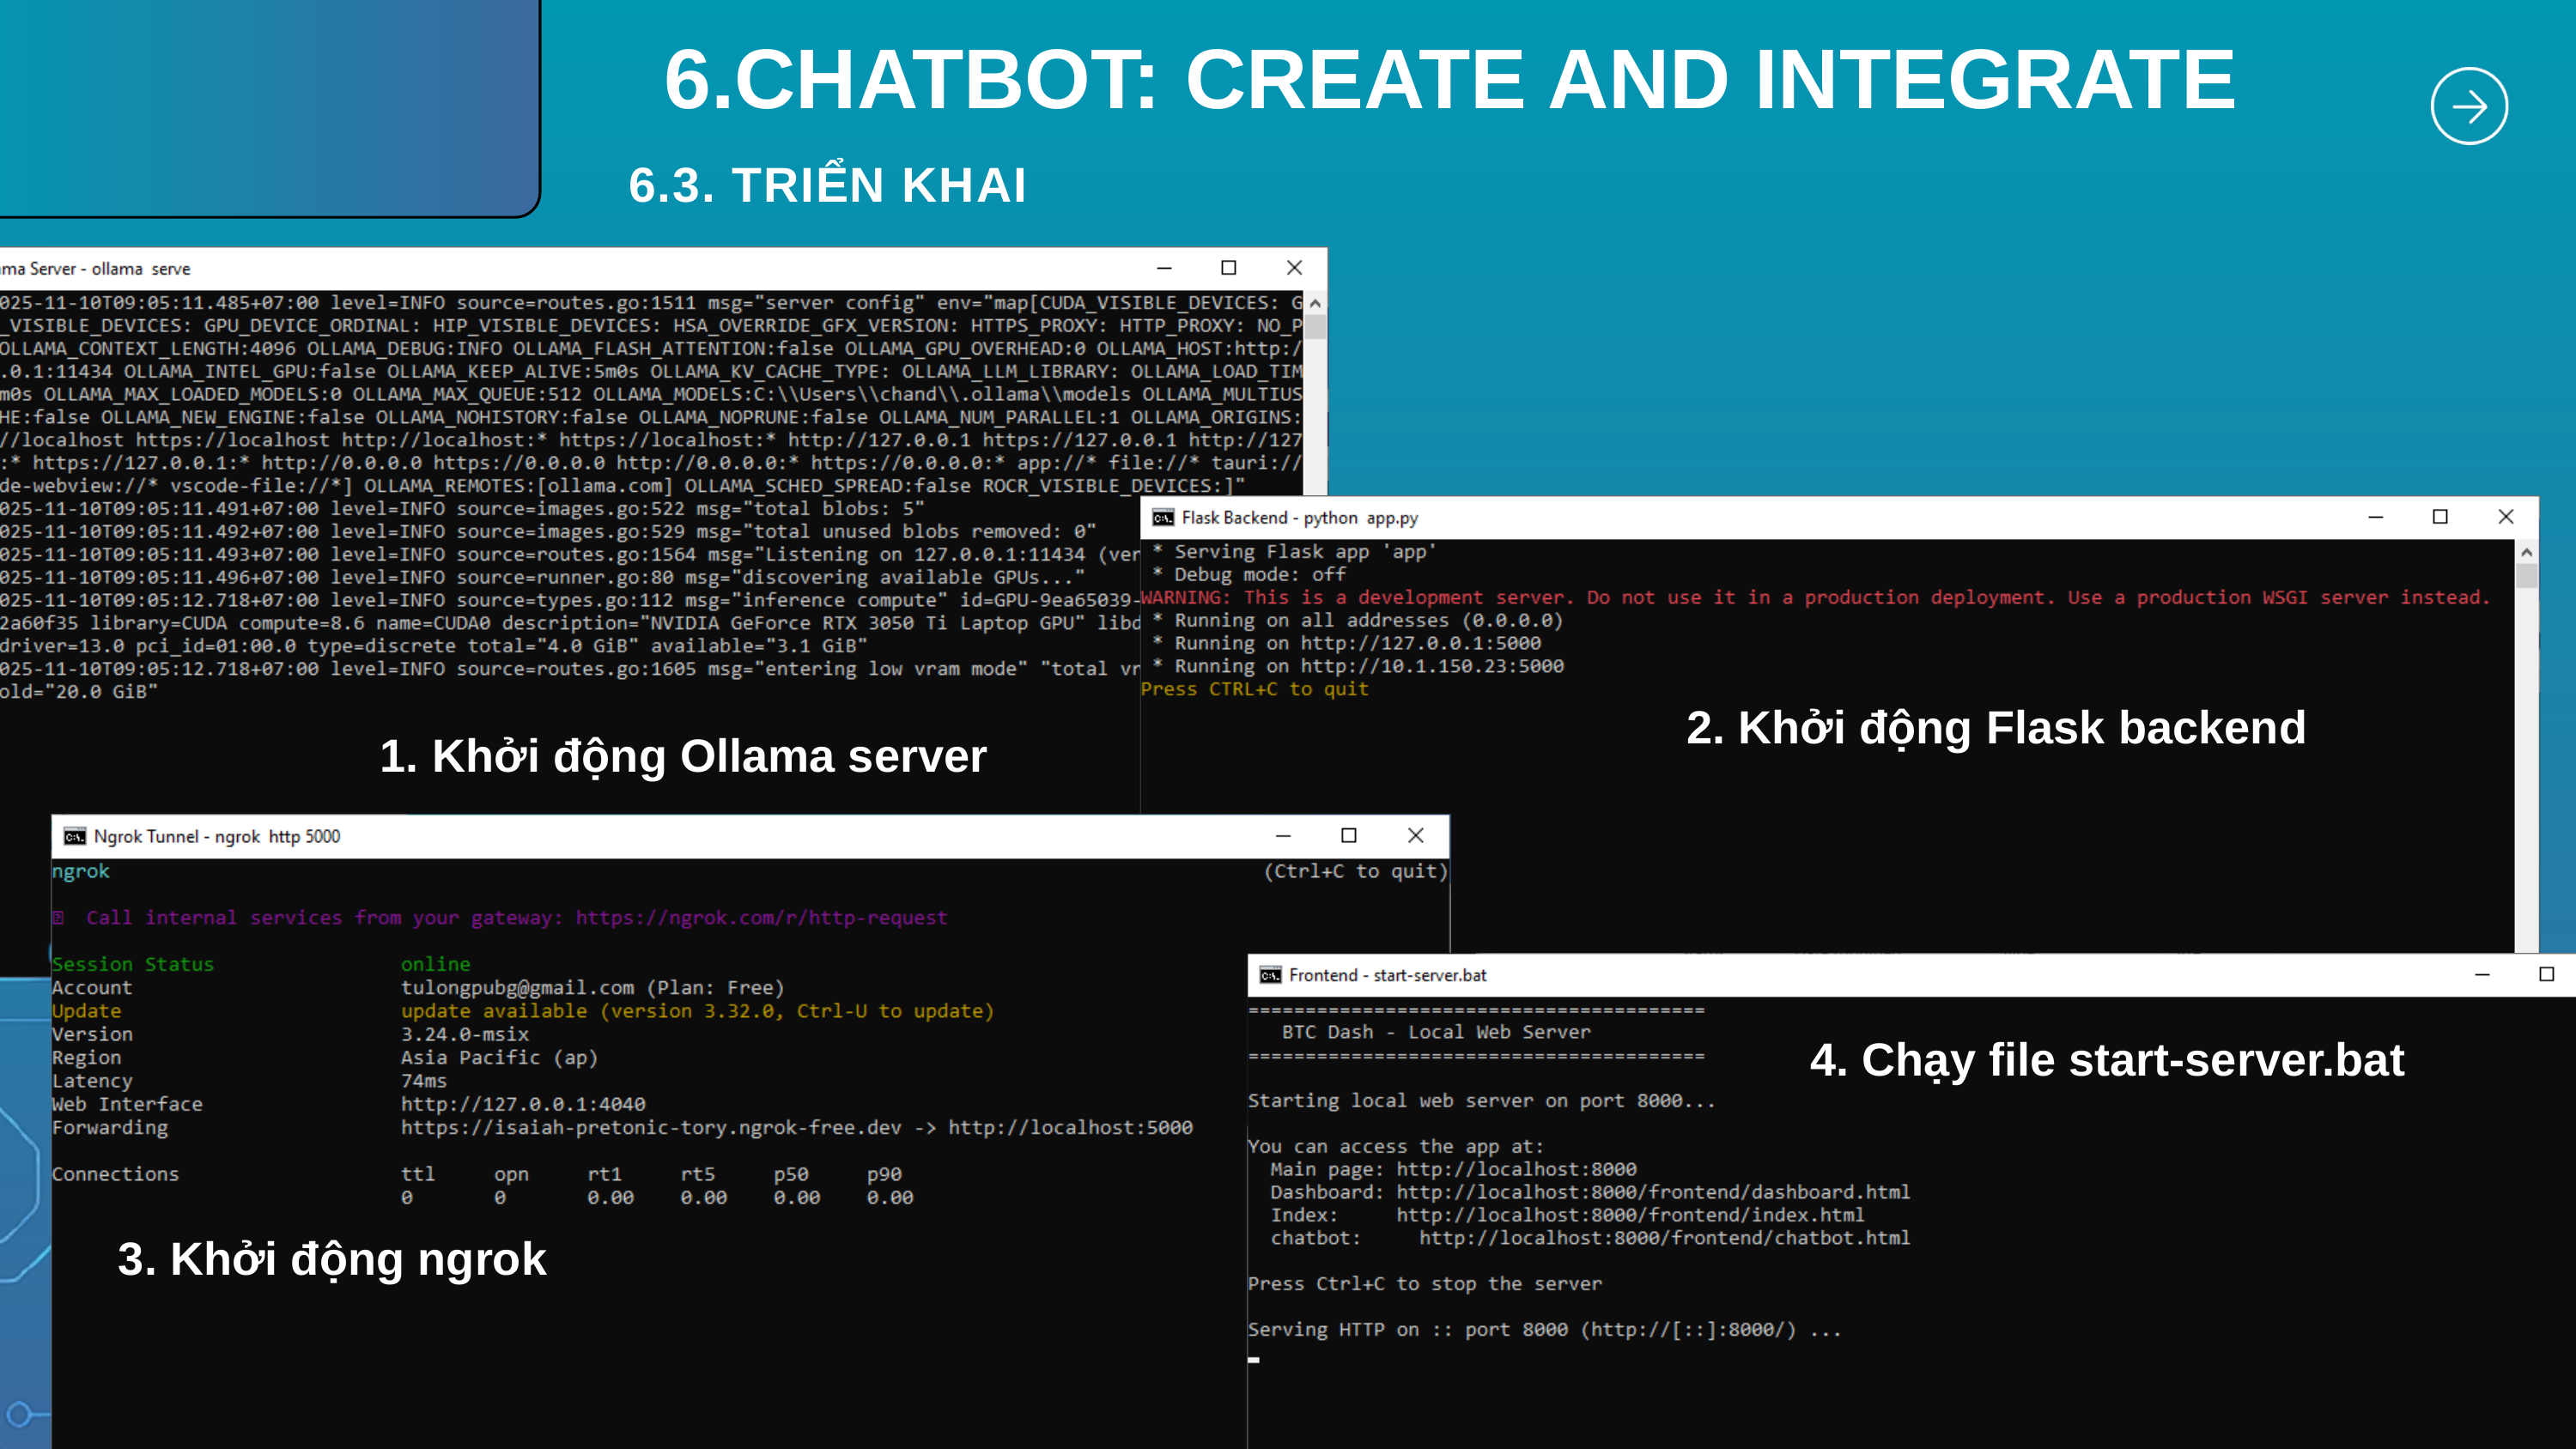

6.CHATBOT: CREATE AND INTEGRATE

6.3. TRIỂN KHAI

2. Khởi động Flask backend
 Khởi động Ollama server

4. Chạy file start-server.bat

3. Khởi động ngrok